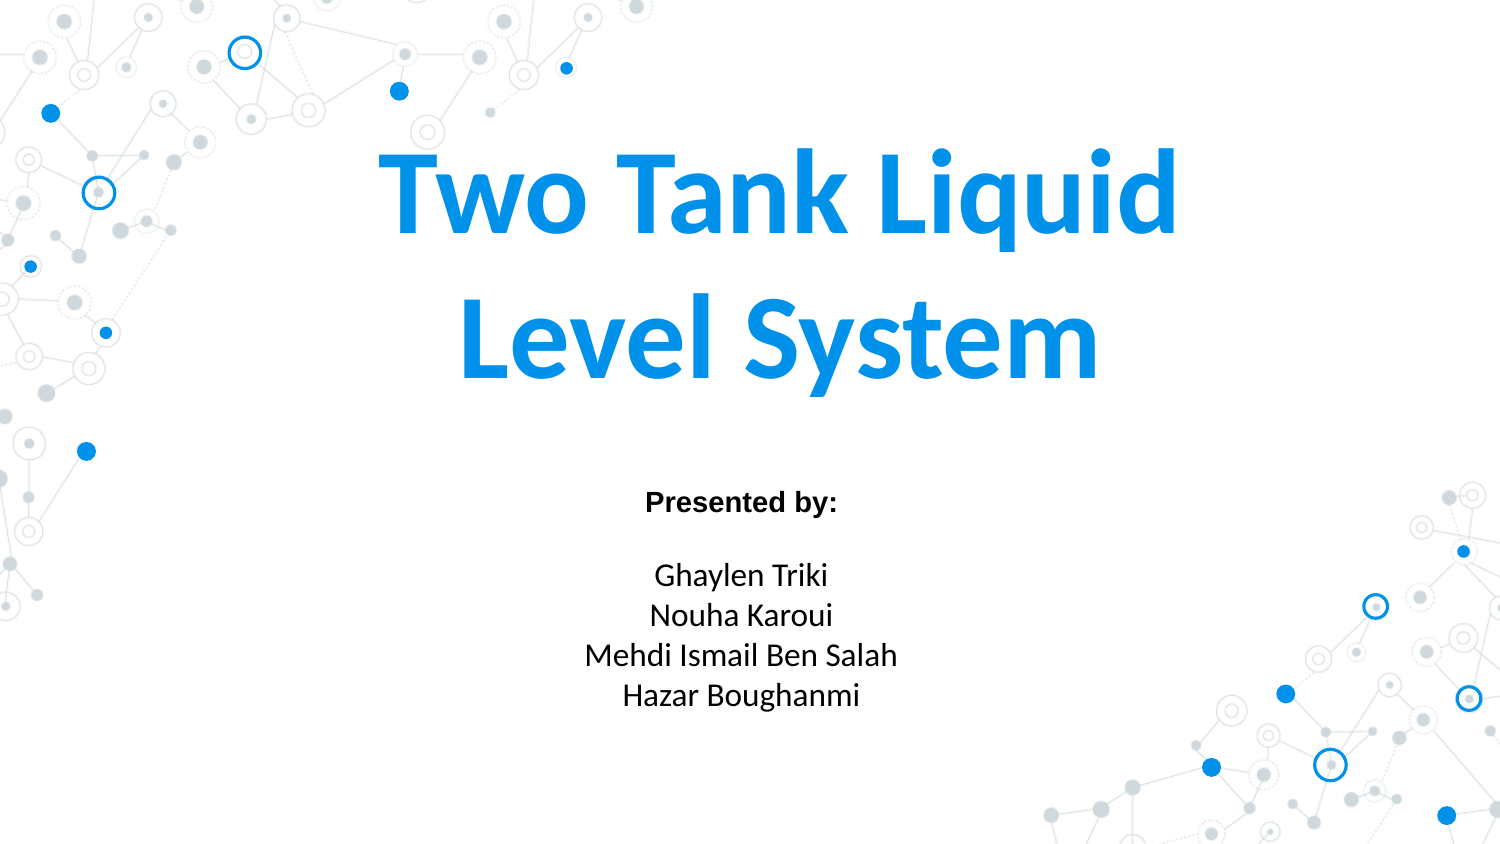

# Two Tank Liquid Level System
Presented by:

Ghaylen Triki
Nouha Karoui
Mehdi Ismail Ben Salah
Hazar Boughanmi